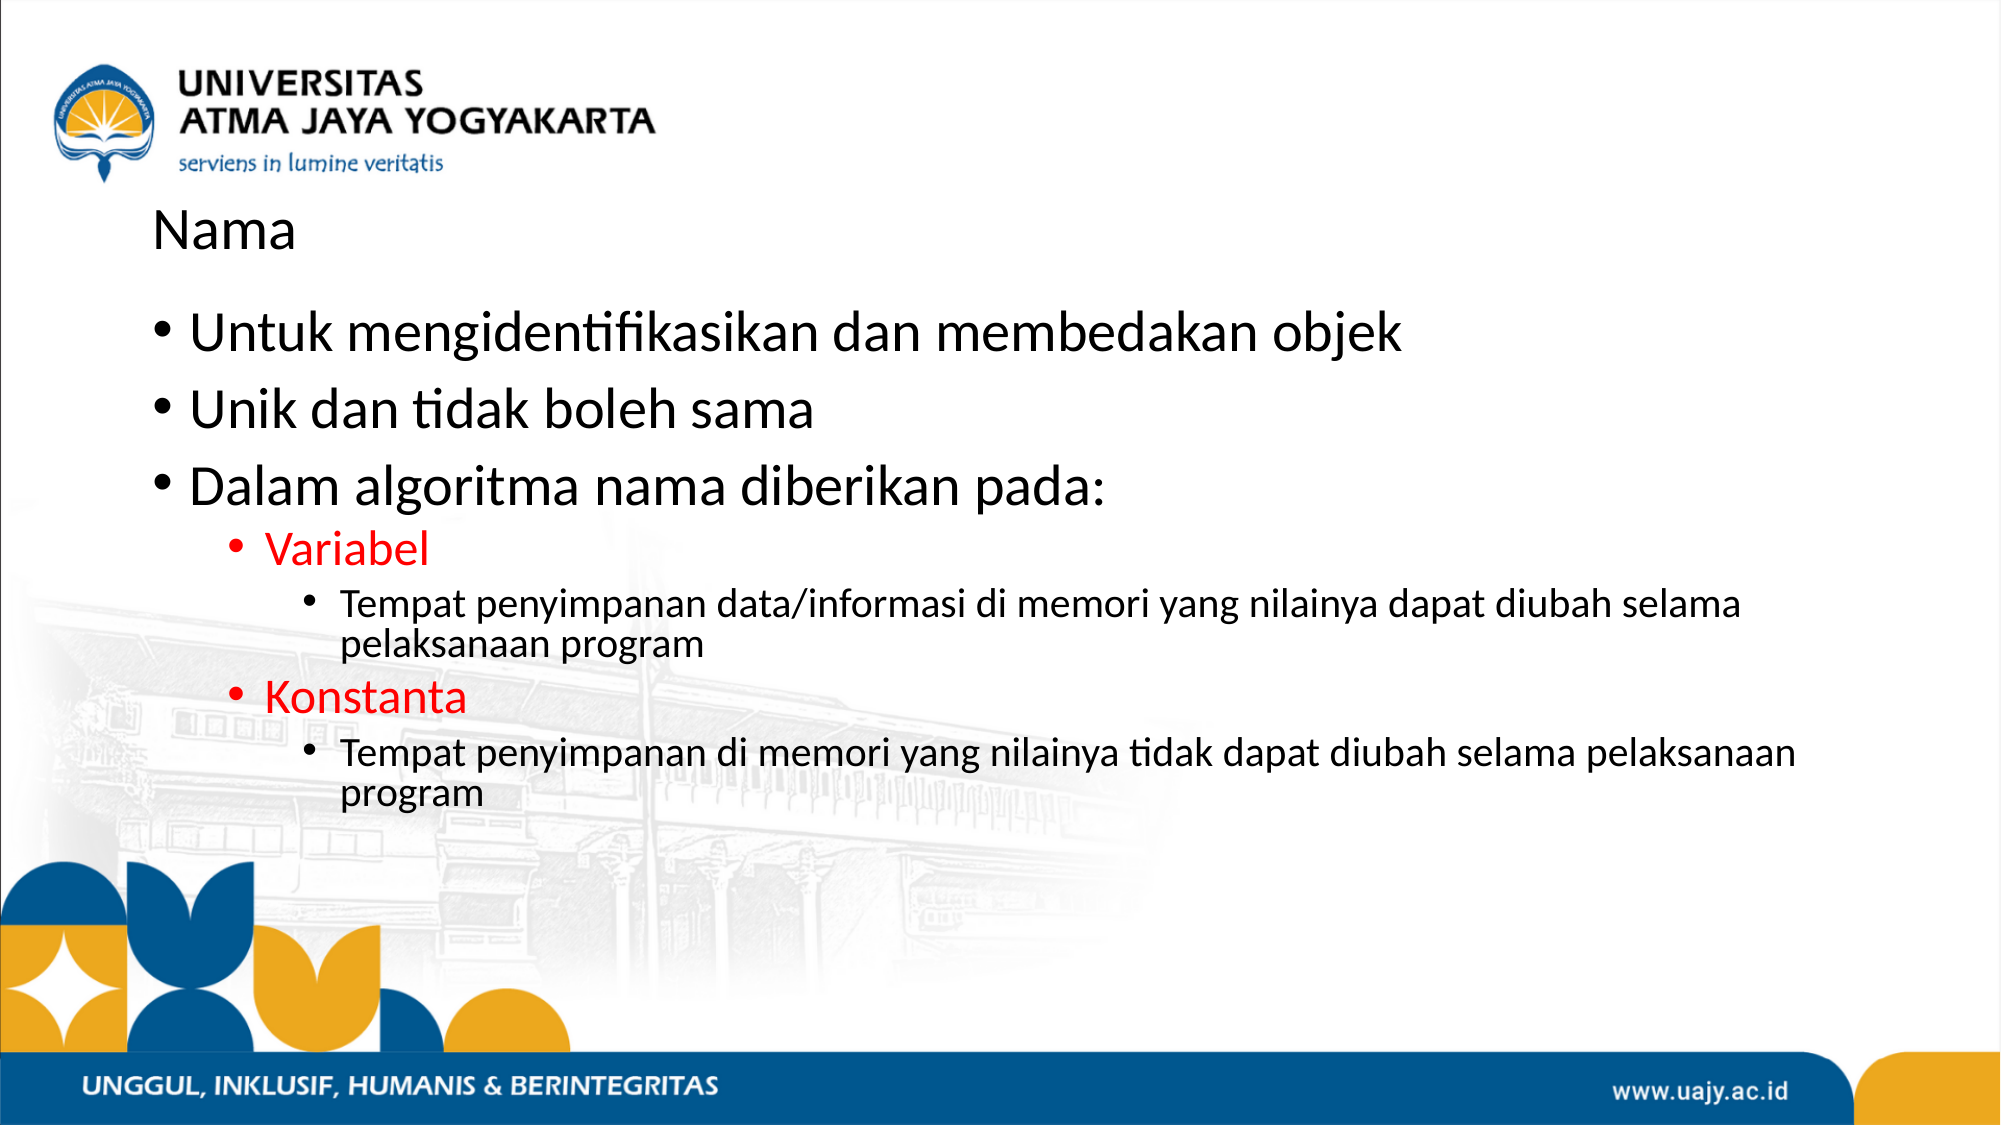

# Nama
Untuk mengidentifikasikan dan membedakan objek
Unik dan tidak boleh sama
Dalam algoritma nama diberikan pada:
Variabel
Tempat penyimpanan data/informasi di memori yang nilainya dapat diubah selama pelaksanaan program
Konstanta
Tempat penyimpanan di memori yang nilainya tidak dapat diubah selama pelaksanaan program